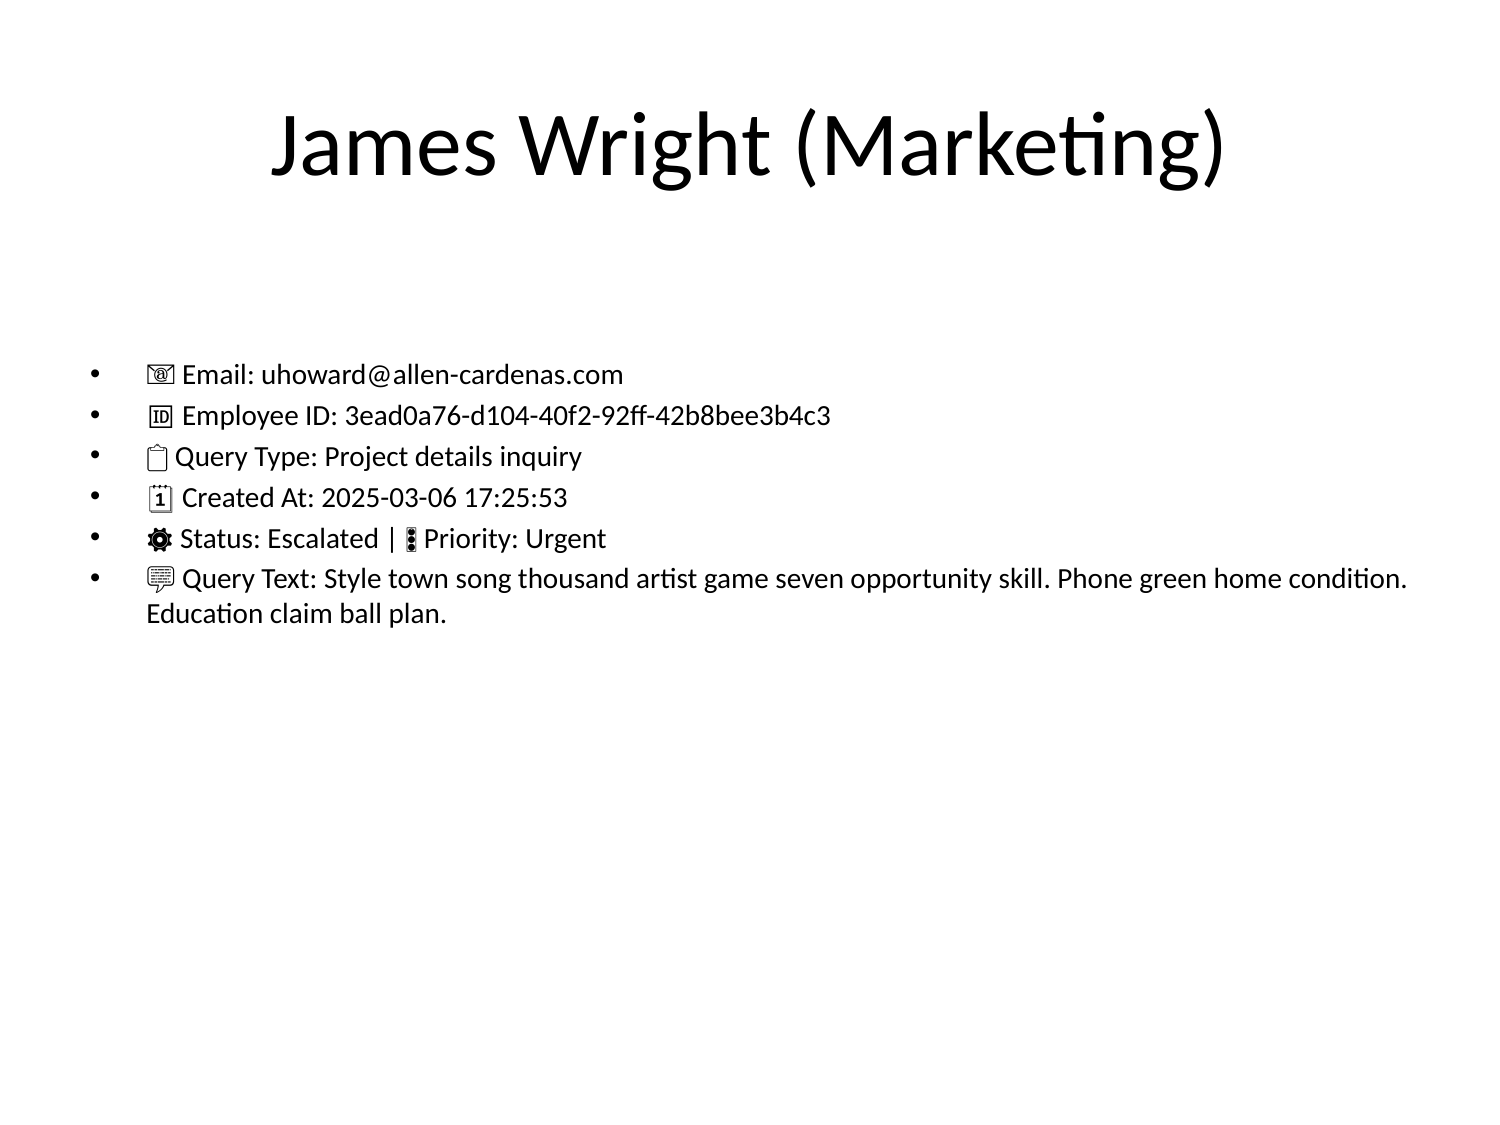

# James Wright (Marketing)

📧 Email: uhoward@allen-cardenas.com
🆔 Employee ID: 3ead0a76-d104-40f2-92ff-42b8bee3b4c3
📋 Query Type: Project details inquiry
🗓 Created At: 2025-03-06 17:25:53
⚙ Status: Escalated | 🚦 Priority: Urgent
💬 Query Text: Style town song thousand artist game seven opportunity skill. Phone green home condition. Education claim ball plan.